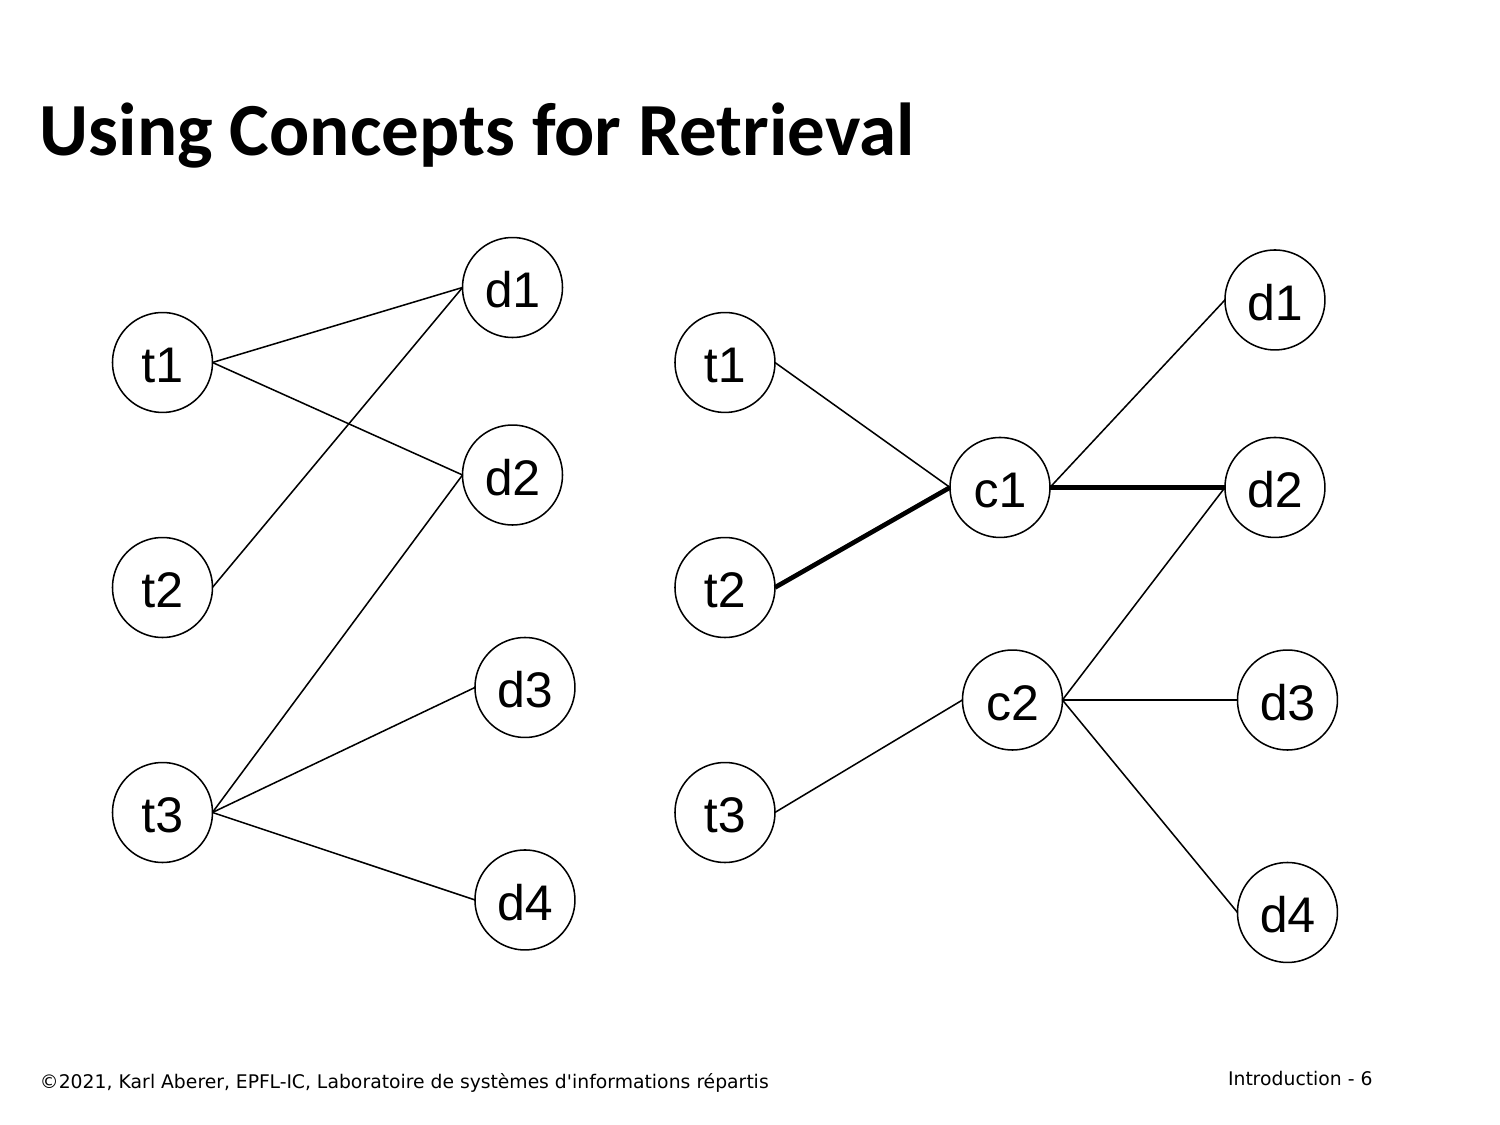

# Using Concepts for Retrieval
d1
d1
t1
t1
d2
c1
d2
t2
t2
d3
c2
d3
t3
t3
d4
d4
©2021, Karl Aberer, EPFL-IC, Laboratoire de systèmes d'informations répartis